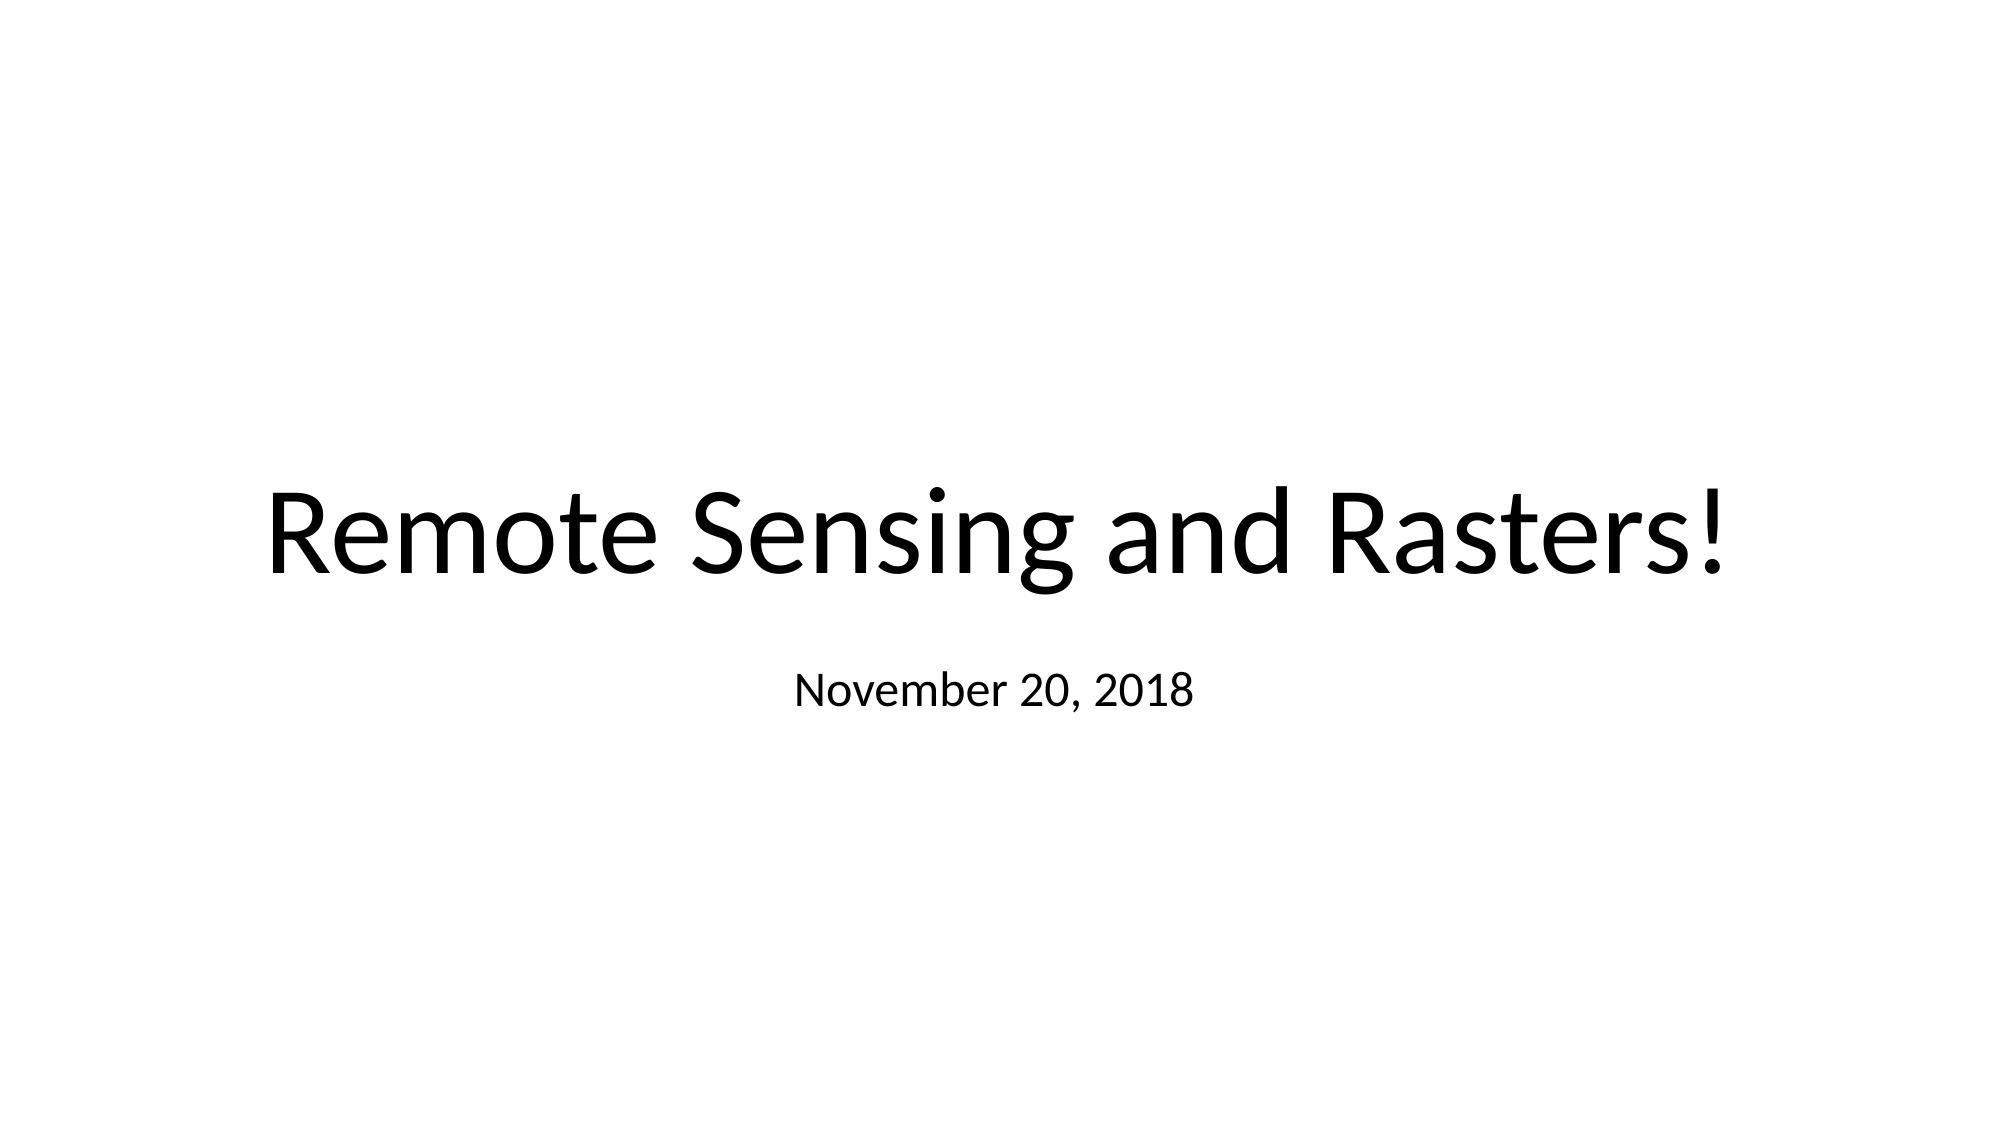

# Remote Sensing and Rasters!
November 20, 2018